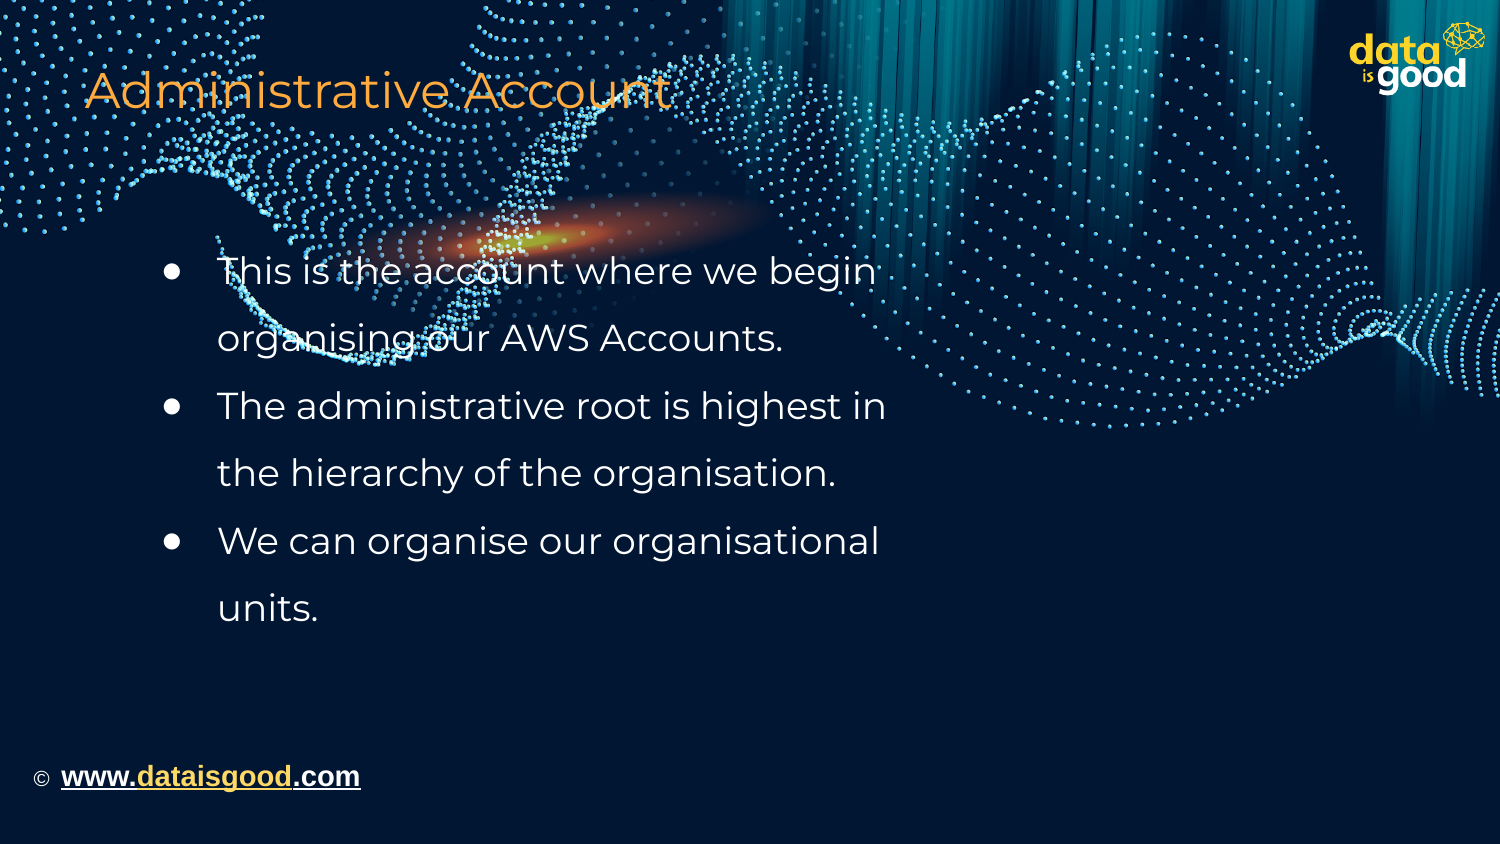

Administrative Account
# This is the account where we begin organising our AWS Accounts.
The administrative root is highest in the hierarchy of the organisation.
We can organise our organisational units.